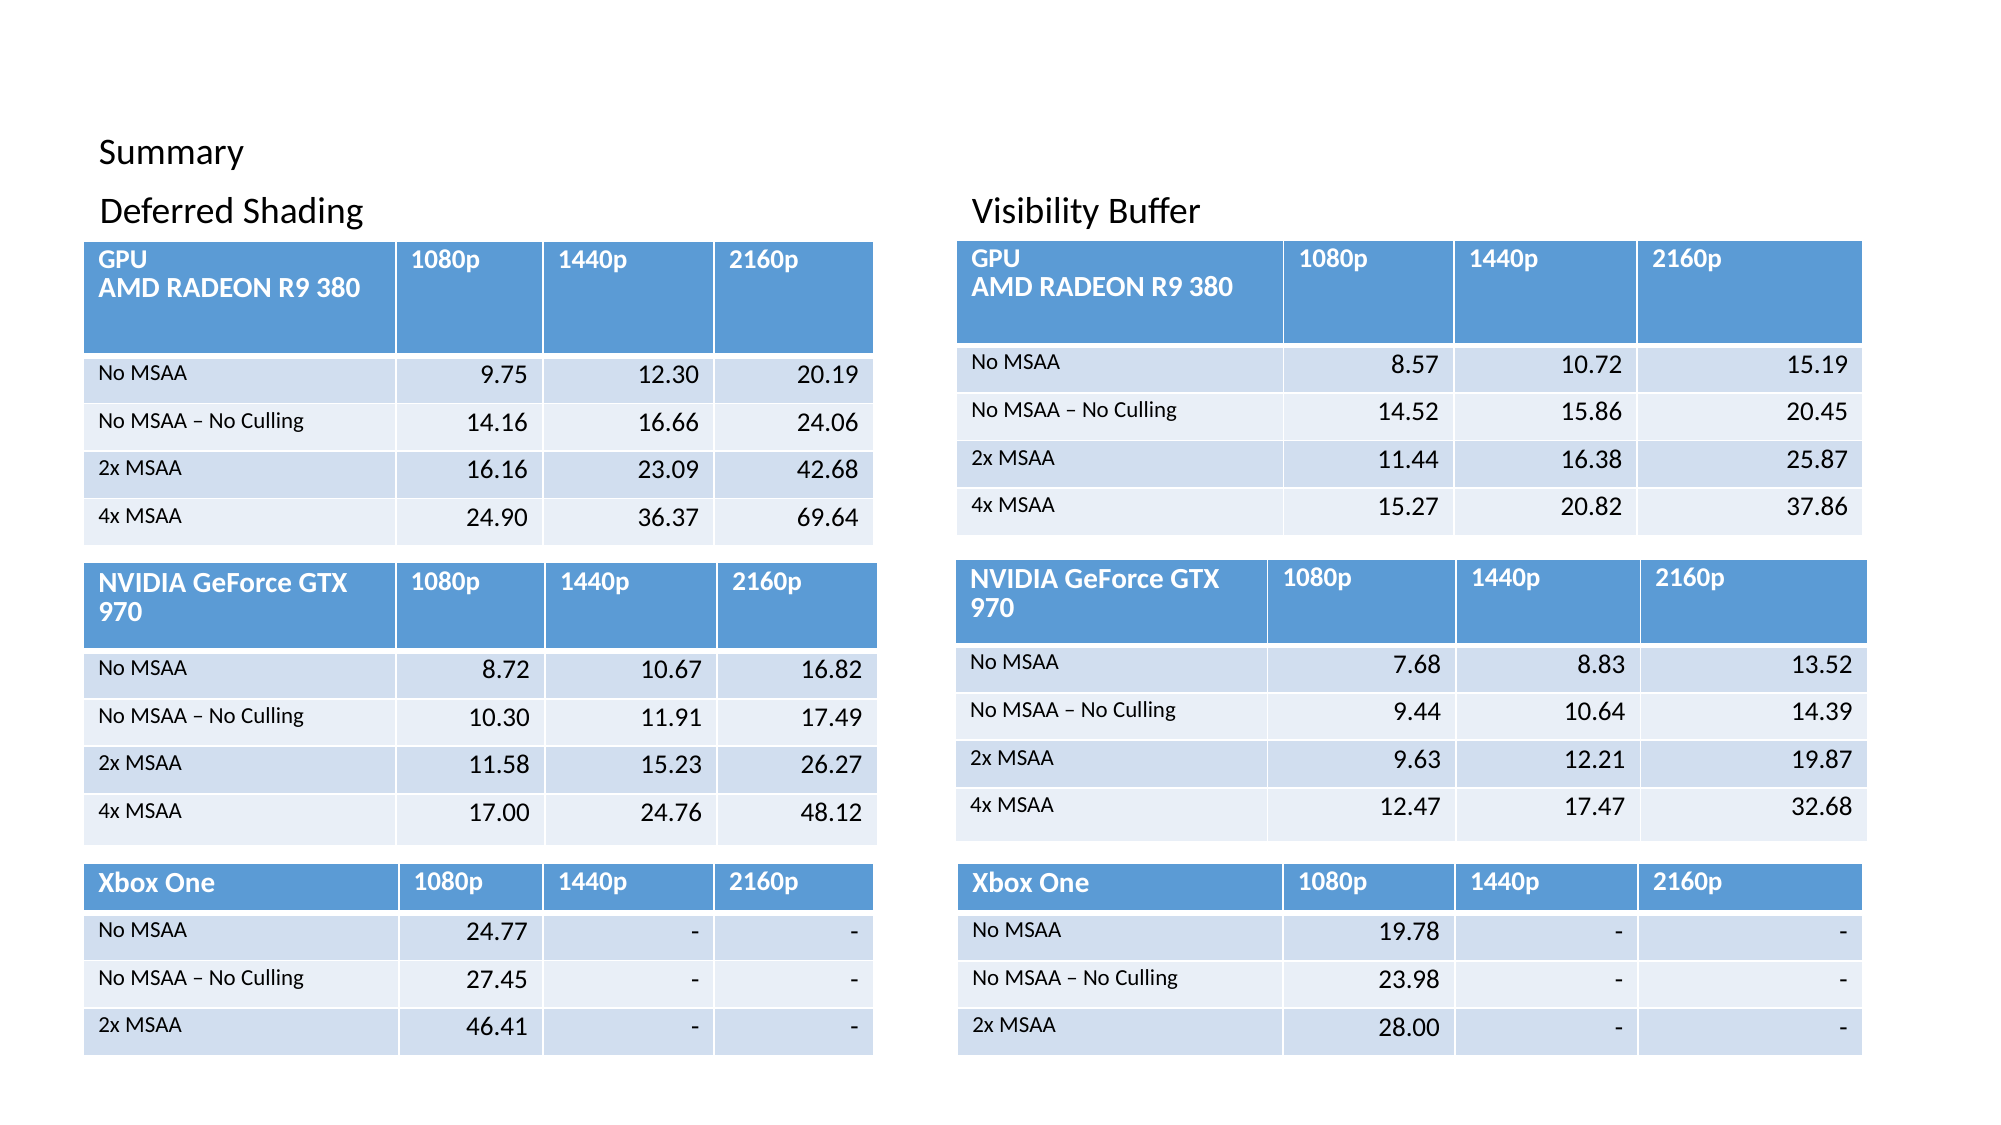

Summary
Deferred Shading
Visibility Buffer
| GPU AMD RADEON R9 380 | 1080p | 1440p | 2160p |
| --- | --- | --- | --- |
| No MSAA | 8.57 | 10.72 | 15.19 |
| No MSAA – No Culling | 14.52 | 15.86 | 20.45 |
| 2x MSAA | 11.44 | 16.38 | 25.87 |
| 4x MSAA | 15.27 | 20.82 | 37.86 |
| GPU AMD RADEON R9 380 | 1080p | 1440p | 2160p |
| --- | --- | --- | --- |
| No MSAA | 9.75 | 12.30 | 20.19 |
| No MSAA – No Culling | 14.16 | 16.66 | 24.06 |
| 2x MSAA | 16.16 | 23.09 | 42.68 |
| 4x MSAA | 24.90 | 36.37 | 69.64 |
| NVIDIA GeForce GTX 970 | 1080p | 1440p | 2160p |
| --- | --- | --- | --- |
| No MSAA | 7.68 | 8.83 | 13.52 |
| No MSAA – No Culling | 9.44 | 10.64 | 14.39 |
| 2x MSAA | 9.63 | 12.21 | 19.87 |
| 4x MSAA | 12.47 | 17.47 | 32.68 |
| NVIDIA GeForce GTX 970 | 1080p | 1440p | 2160p |
| --- | --- | --- | --- |
| No MSAA | 8.72 | 10.67 | 16.82 |
| No MSAA – No Culling | 10.30 | 11.91 | 17.49 |
| 2x MSAA | 11.58 | 15.23 | 26.27 |
| 4x MSAA | 17.00 | 24.76 | 48.12 |
| Xbox One | 1080p | 1440p | 2160p |
| --- | --- | --- | --- |
| No MSAA | 24.77 | - | - |
| No MSAA – No Culling | 27.45 | - | - |
| 2x MSAA | 46.41 | - | - |
| Xbox One | 1080p | 1440p | 2160p |
| --- | --- | --- | --- |
| No MSAA | 19.78 | - | - |
| No MSAA – No Culling | 23.98 | - | - |
| 2x MSAA | 28.00 | - | - |